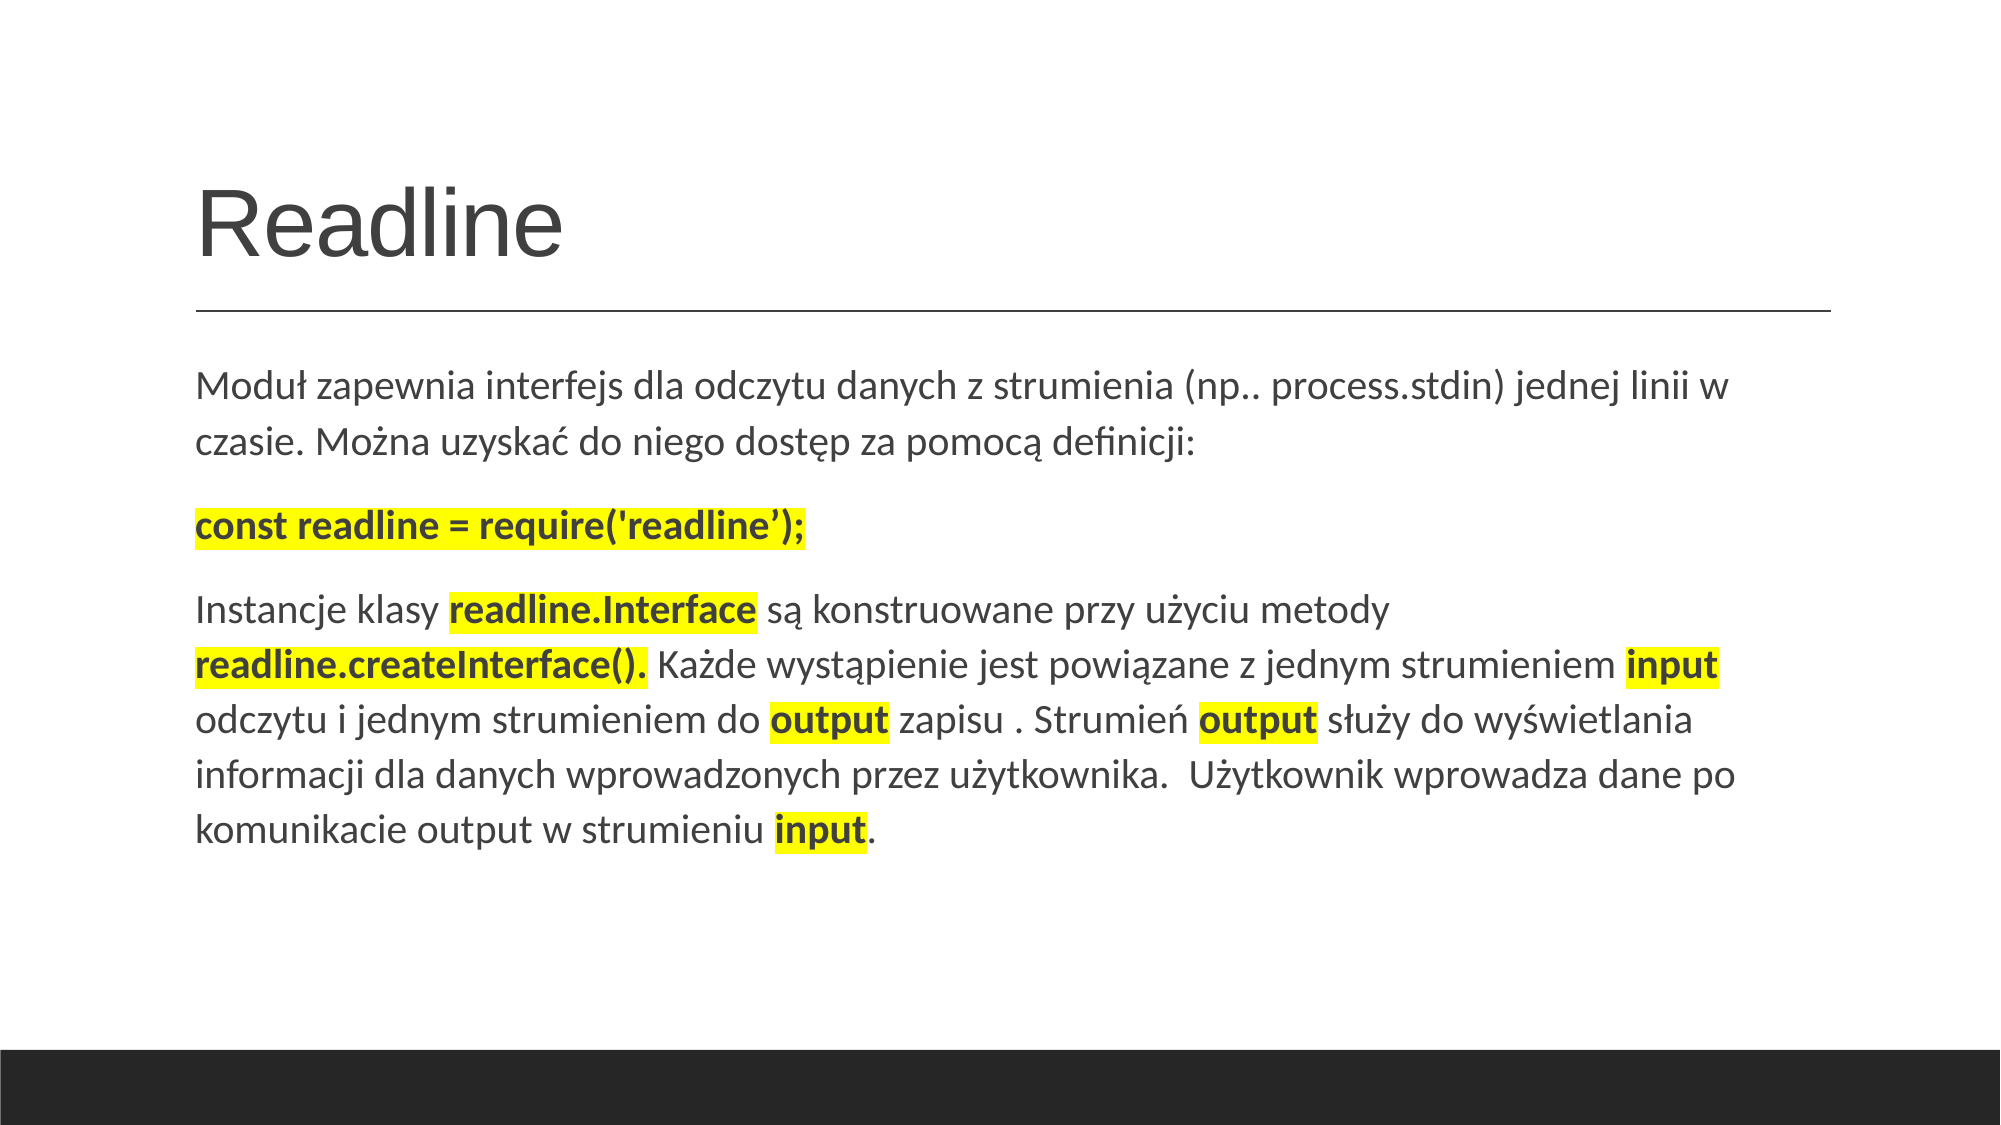

# Readline
Moduł zapewnia interfejs dla odczytu danych z strumienia (np.. process.stdin) jednej linii w czasie. Można uzyskać do niego dostęp za pomocą definicji:
const readline = require('readline’);
Instancje klasy readline.Interface są konstruowane przy użyciu metody readline.createInterface(). Każde wystąpienie jest powiązane z jednym strumieniem input odczytu i jednym strumieniem do output zapisu . Strumień output służy do wyświetlania informacji dla danych wprowadzonych przez użytkownika.  Użytkownik wprowadza dane po komunikacie output w strumieniu input.